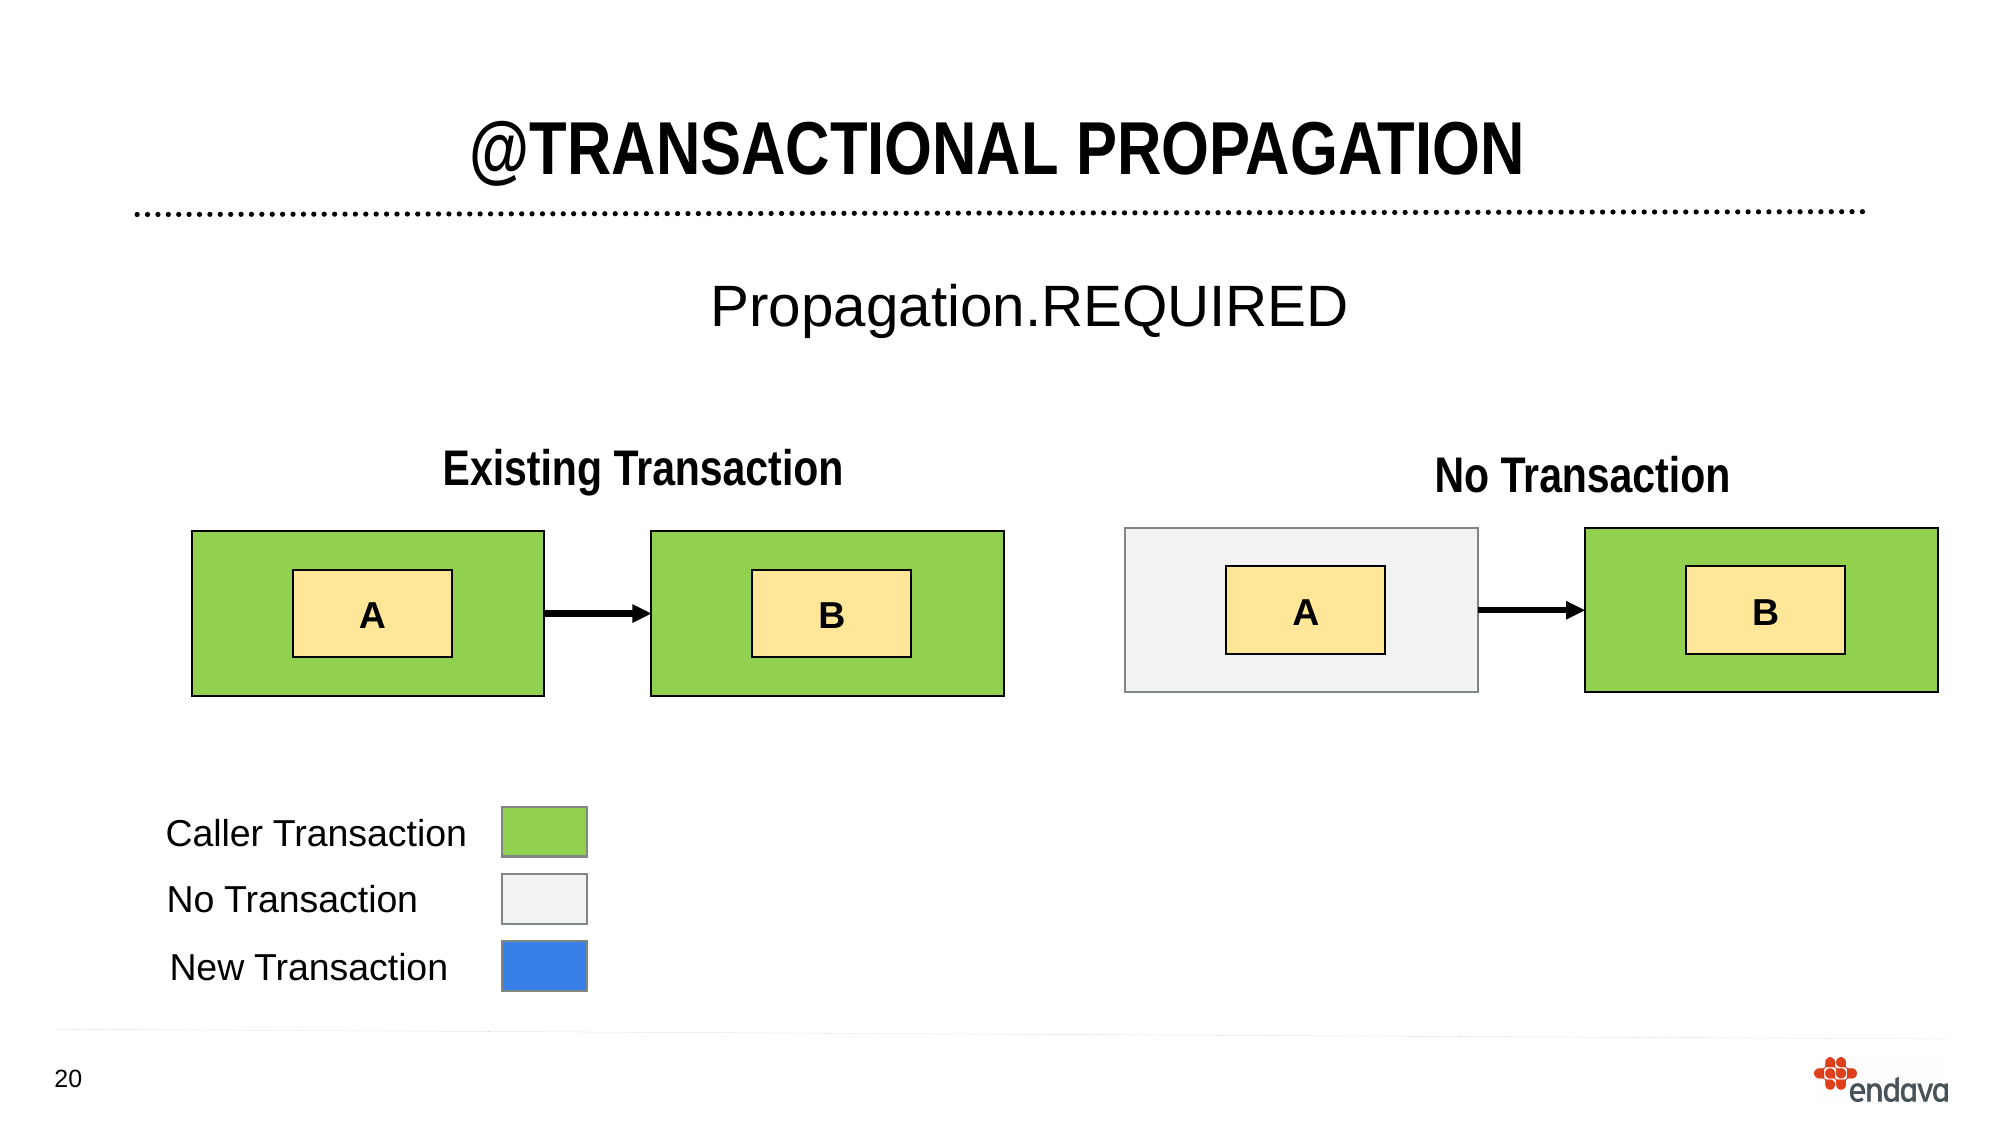

# @Transactional propagation
Propagation.REQUIRED
Existing Transaction
No Transaction

A
B
A
B
Caller Transaction

No Transaction

New Transaction